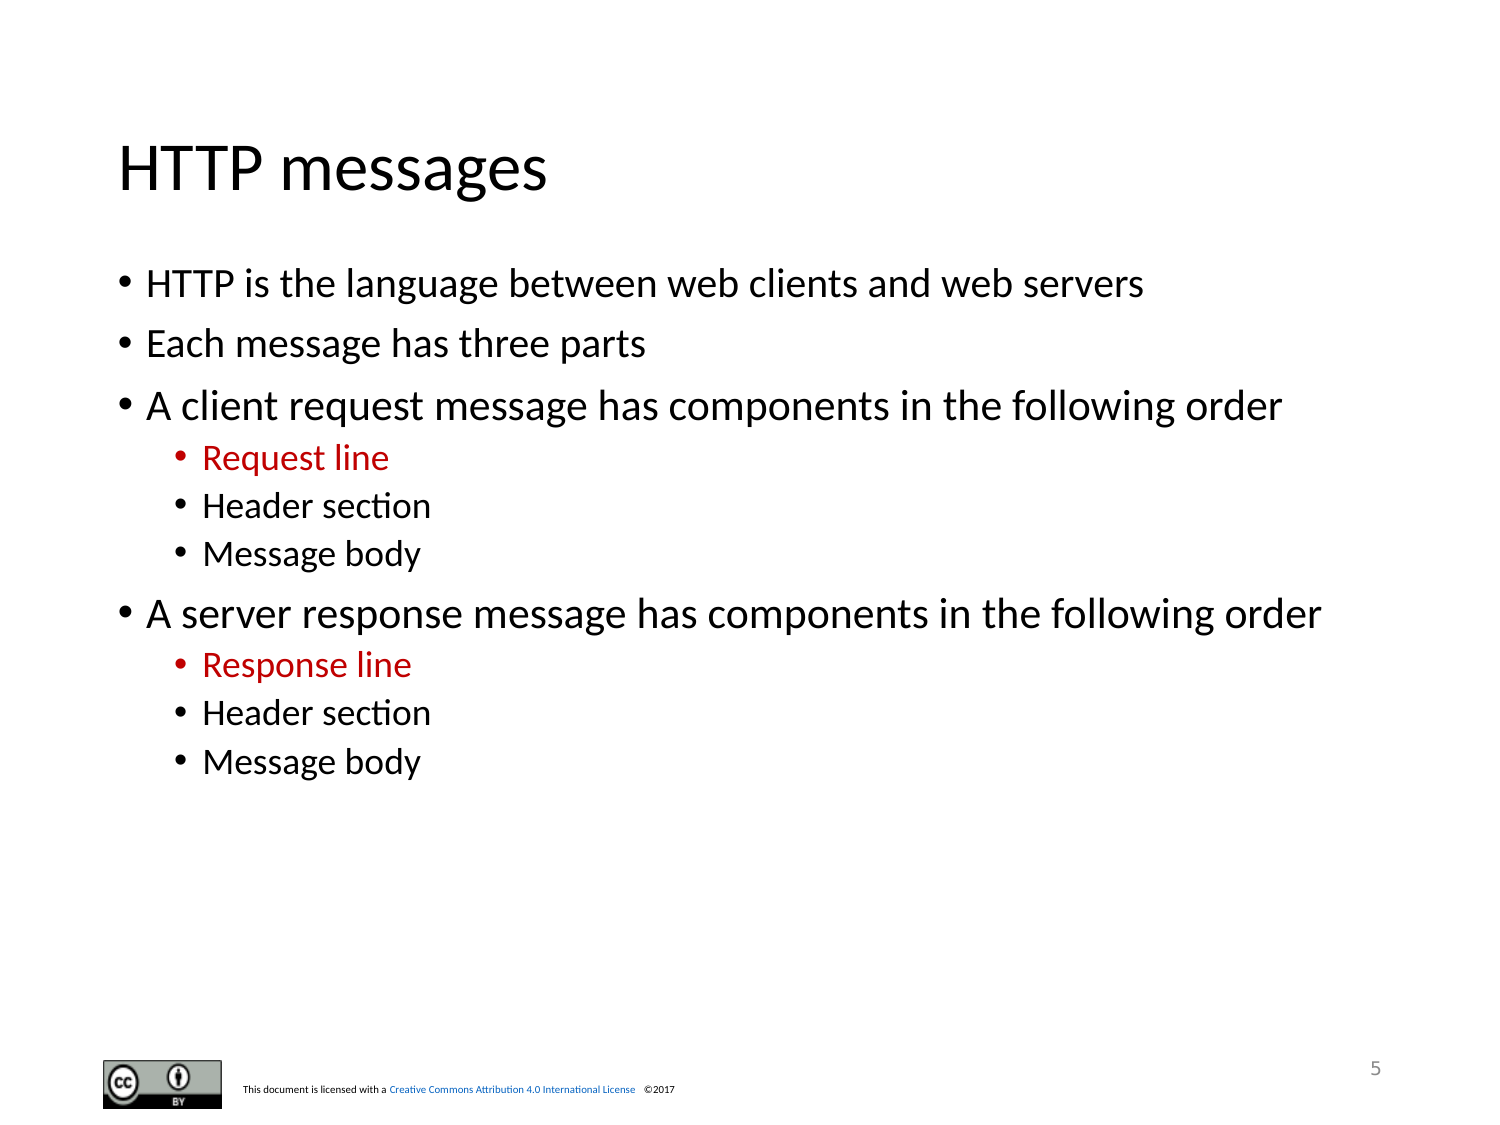

# HTTP messages
HTTP is the language between web clients and web servers
Each message has three parts
A client request message has components in the following order
Request line
Header section
Message body
A server response message has components in the following order
Response line
Header section
Message body
5